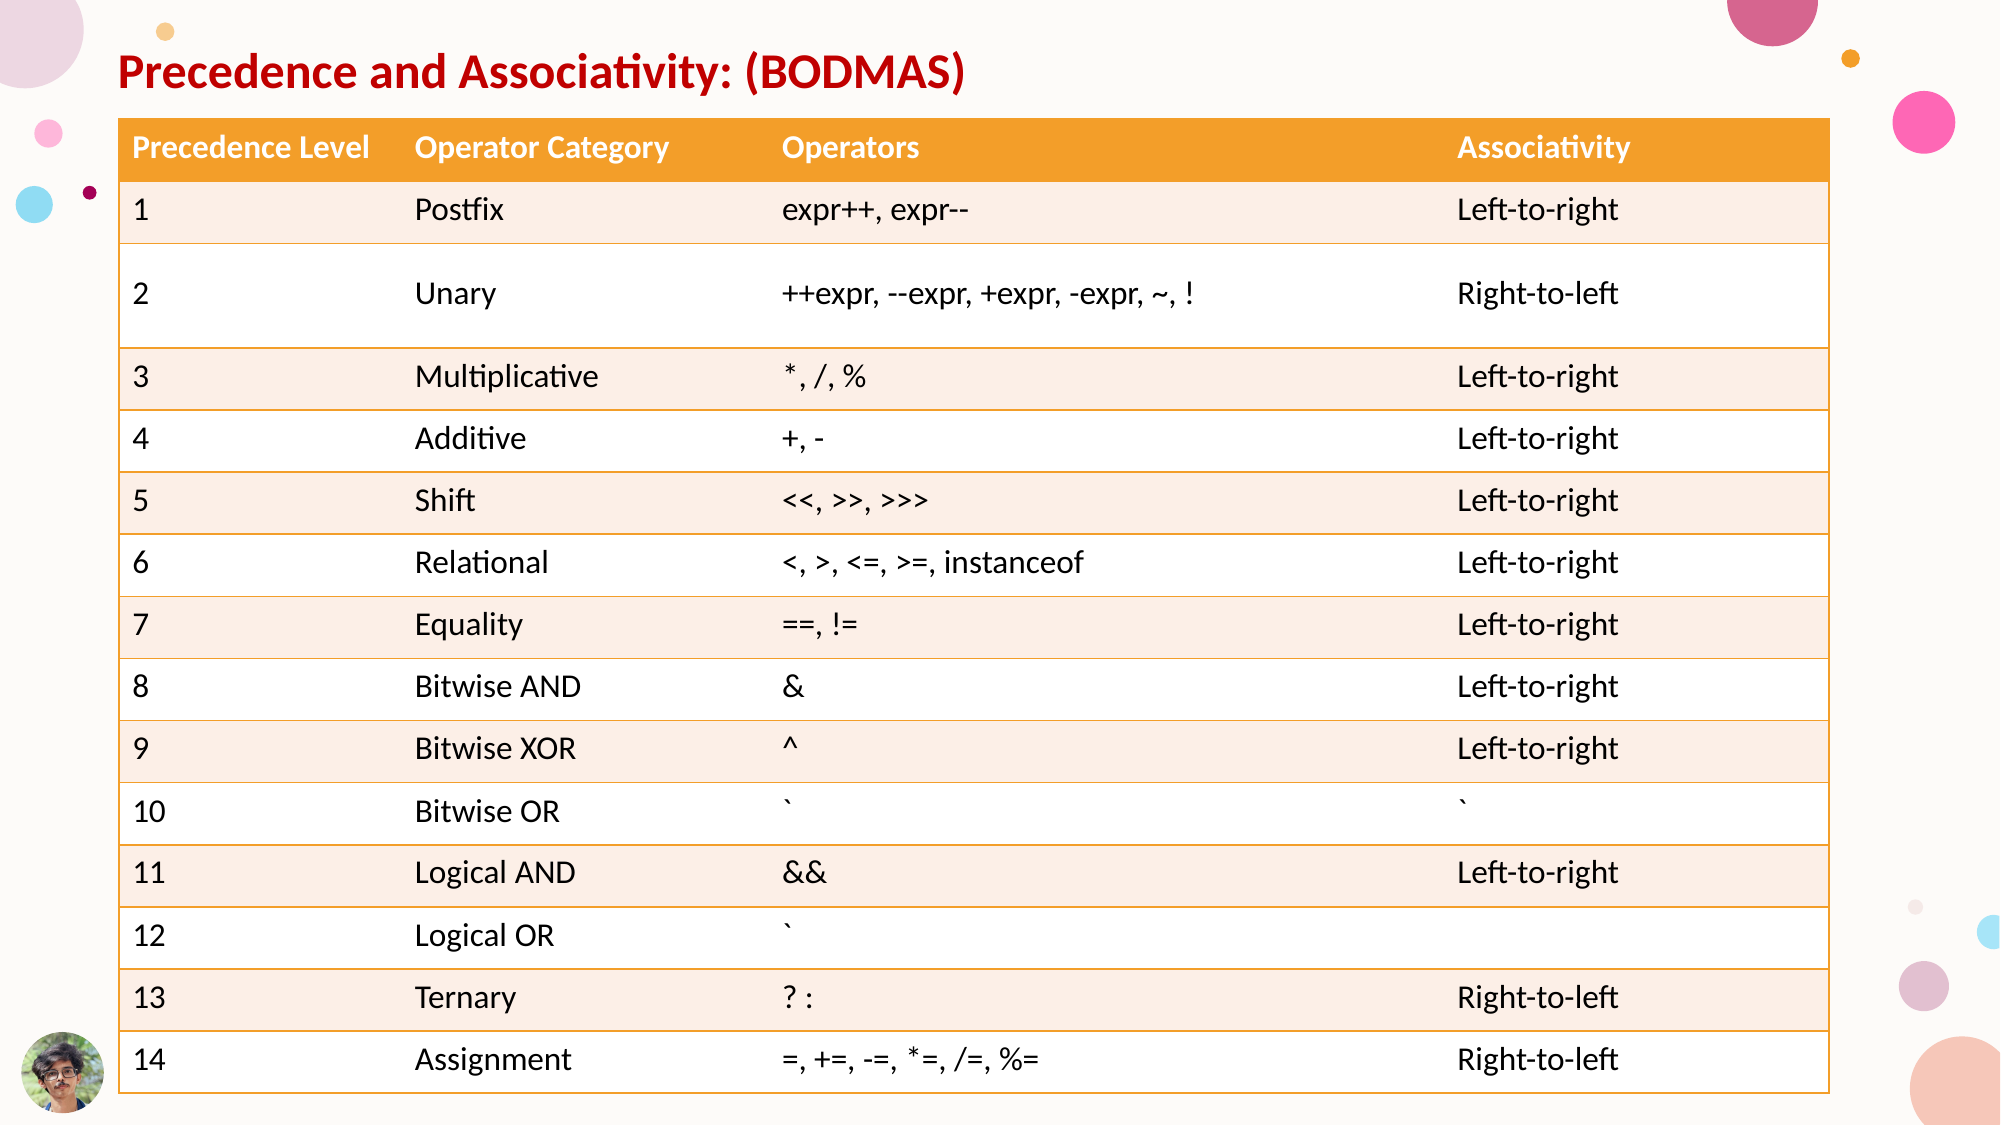

Precedence and Associativity: (BODMAS)
| Precedence Level | Operator Category | Operators | Associativity |
| --- | --- | --- | --- |
| 1 | Postfix | expr++, expr-- | Left-to-right |
| 2 | Unary | ++expr, --expr, +expr, -expr, ~, ! | Right-to-left |
| 3 | Multiplicative | \*, /, % | Left-to-right |
| 4 | Additive | +, - | Left-to-right |
| 5 | Shift | <<, >>, >>> | Left-to-right |
| 6 | Relational | <, >, <=, >=, instanceof | Left-to-right |
| 7 | Equality | ==, != | Left-to-right |
| 8 | Bitwise AND | & | Left-to-right |
| 9 | Bitwise XOR | ^ | Left-to-right |
| 10 | Bitwise OR | ` | ` |
| 11 | Logical AND | && | Left-to-right |
| 12 | Logical OR | ` |  |
| 13 | Ternary | ? : | Right-to-left |
| 14 | Assignment | =, +=, -=, \*=, /=, %= | Right-to-left |